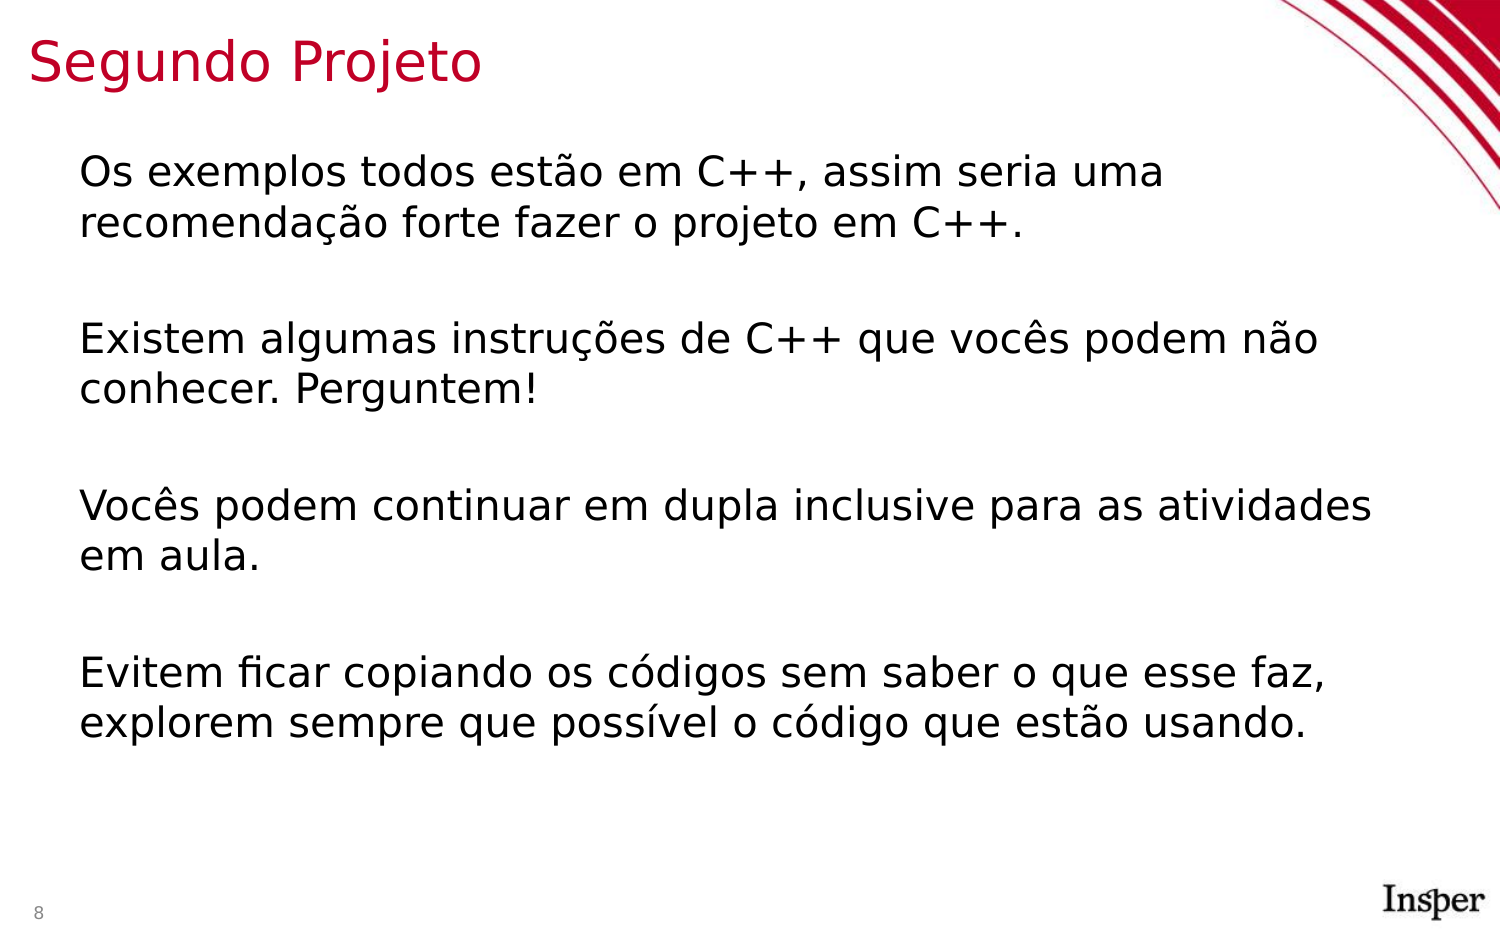

# Segundo Projeto
Os exemplos todos estão em C++, assim seria uma recomendação forte fazer o projeto em C++.

Existem algumas instruções de C++ que vocês podem não conhecer. Perguntem!

Vocês podem continuar em dupla inclusive para as atividades em aula.

Evitem ficar copiando os códigos sem saber o que esse faz, explorem sempre que possível o código que estão usando.
8